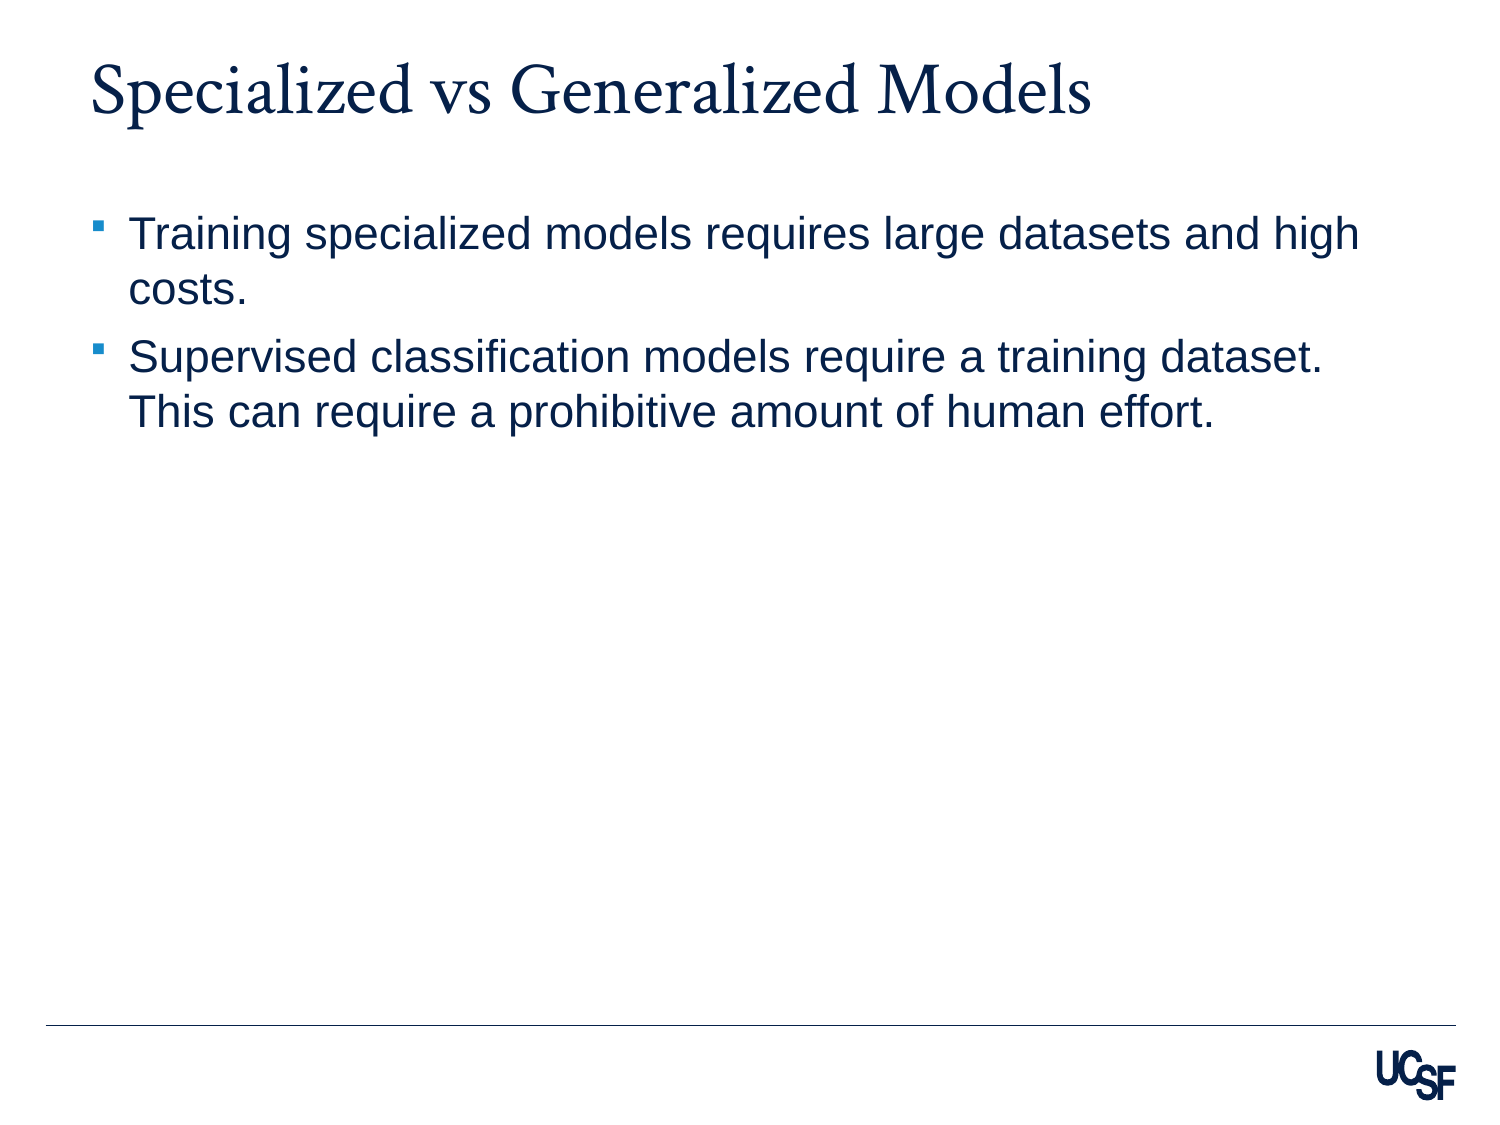

# Specialized vs Generalized Models
Training specialized models requires large datasets and high costs.
Supervised classification models require a training dataset. This can require a prohibitive amount of human effort.